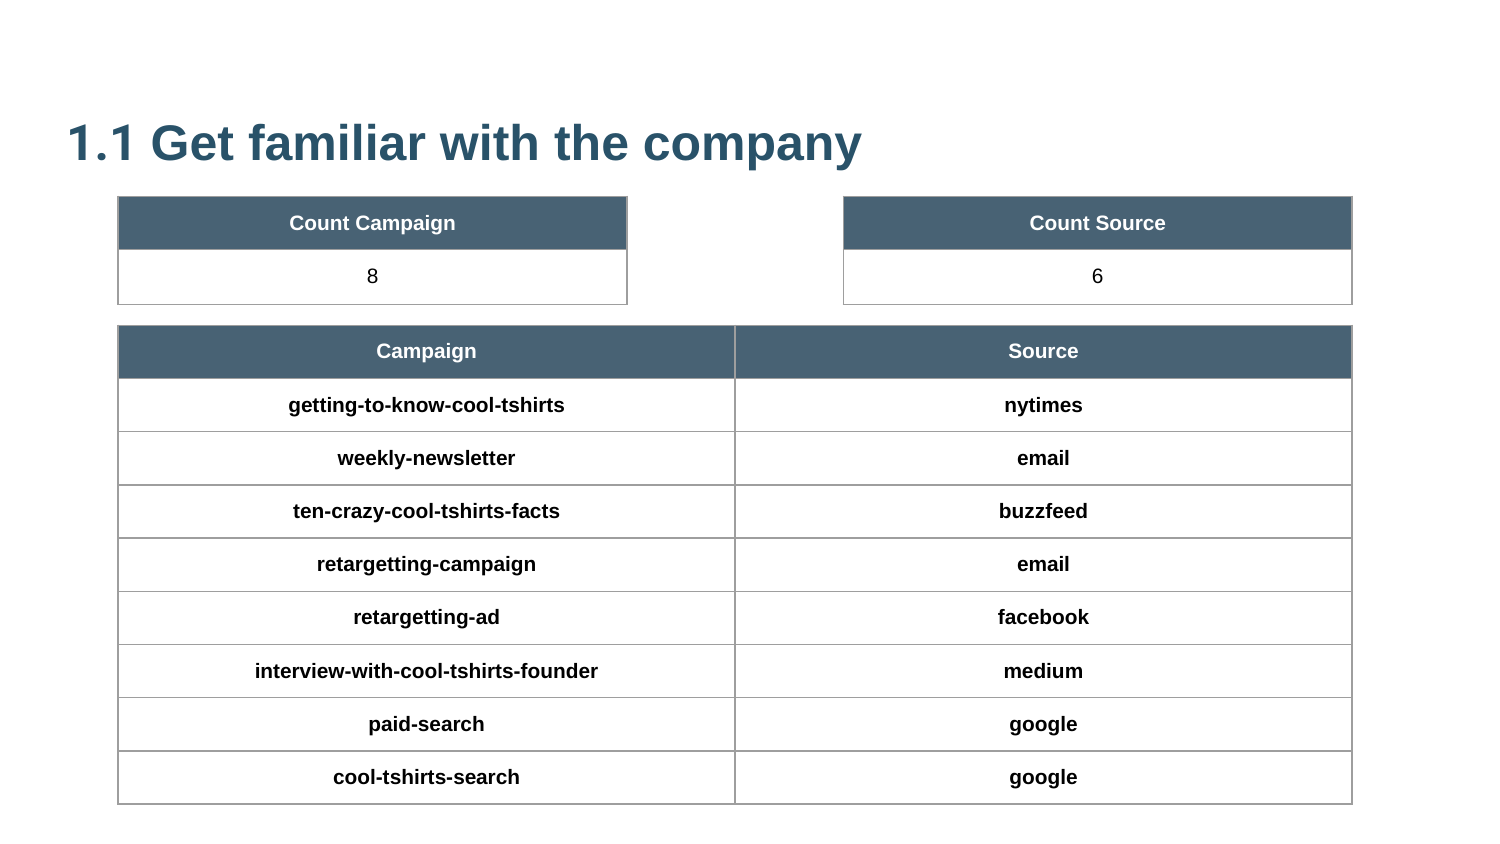

1.1 Get familiar with the company
| Count Campaign |
| --- |
| 8 |
| Count Source |
| --- |
| 6 |
| Campaign | Source |
| --- | --- |
| getting-to-know-cool-tshirts | nytimes |
| weekly-newsletter | email |
| ten-crazy-cool-tshirts-facts | buzzfeed |
| retargetting-campaign | email |
| retargetting-ad | facebook |
| interview-with-cool-tshirts-founder | medium |
| paid-search | google |
| cool-tshirts-search | google |